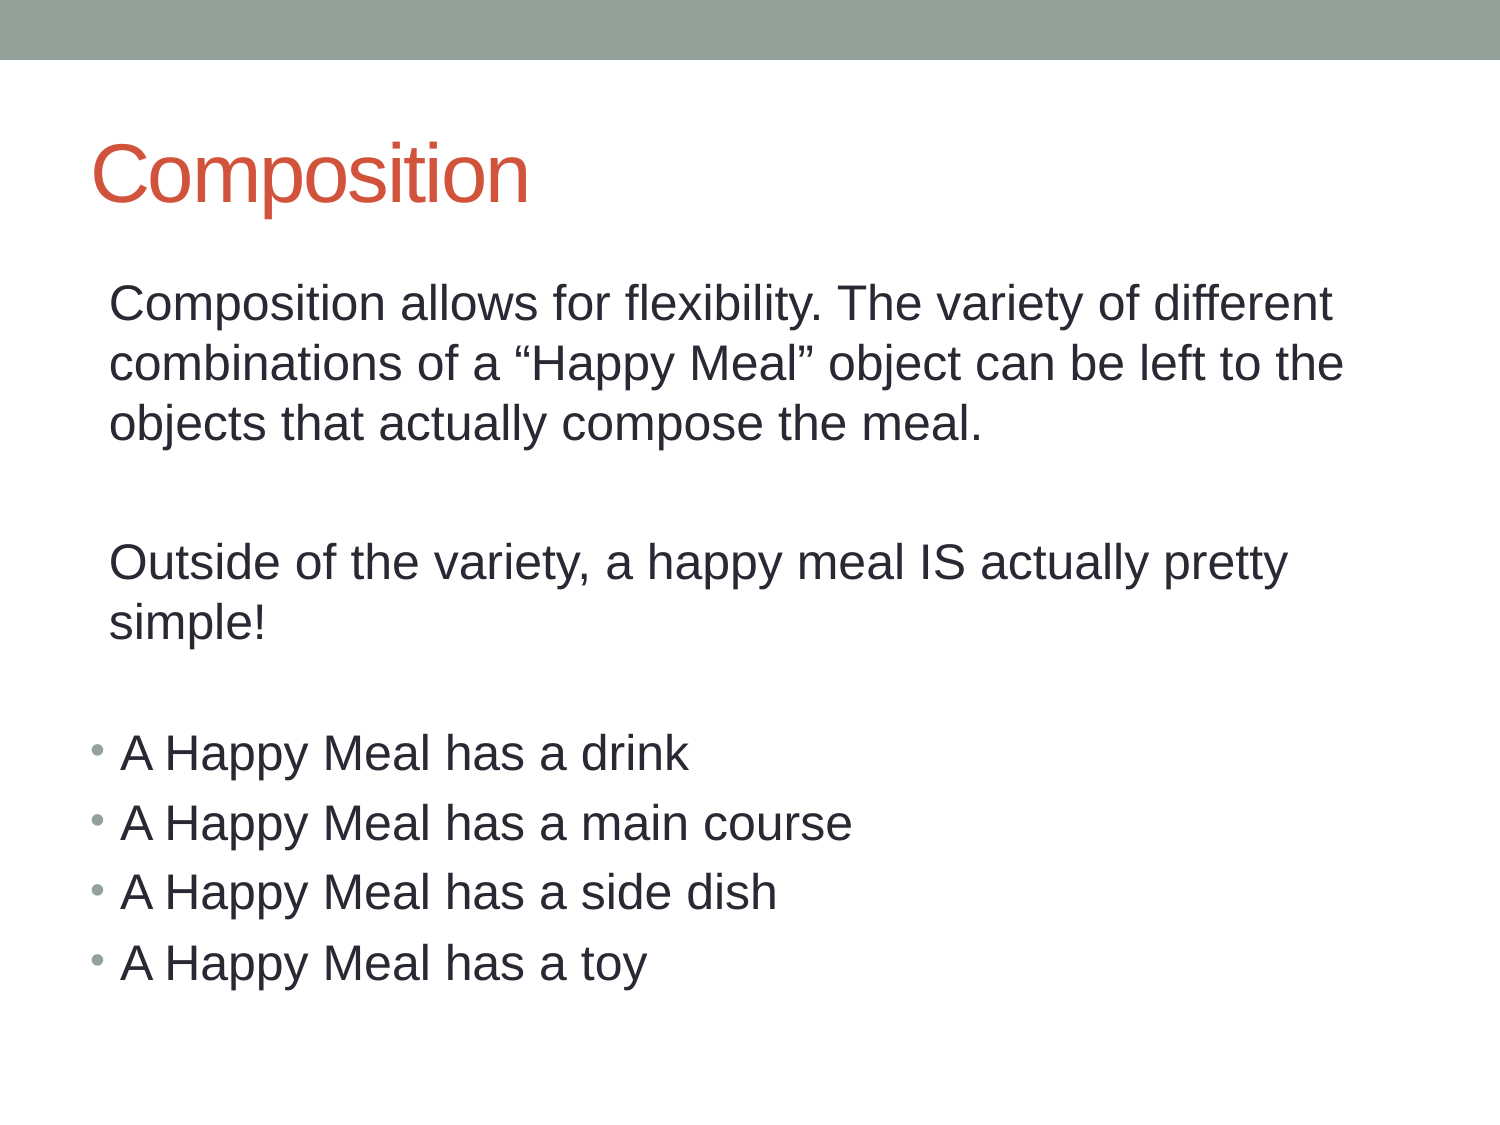

# Composition
Composition allows for flexibility. The variety of different combinations of a “Happy Meal” object can be left to the objects that actually compose the meal.

Outside of the variety, a happy meal IS actually pretty simple!
A Happy Meal has a drink
A Happy Meal has a main course
A Happy Meal has a side dish
A Happy Meal has a toy